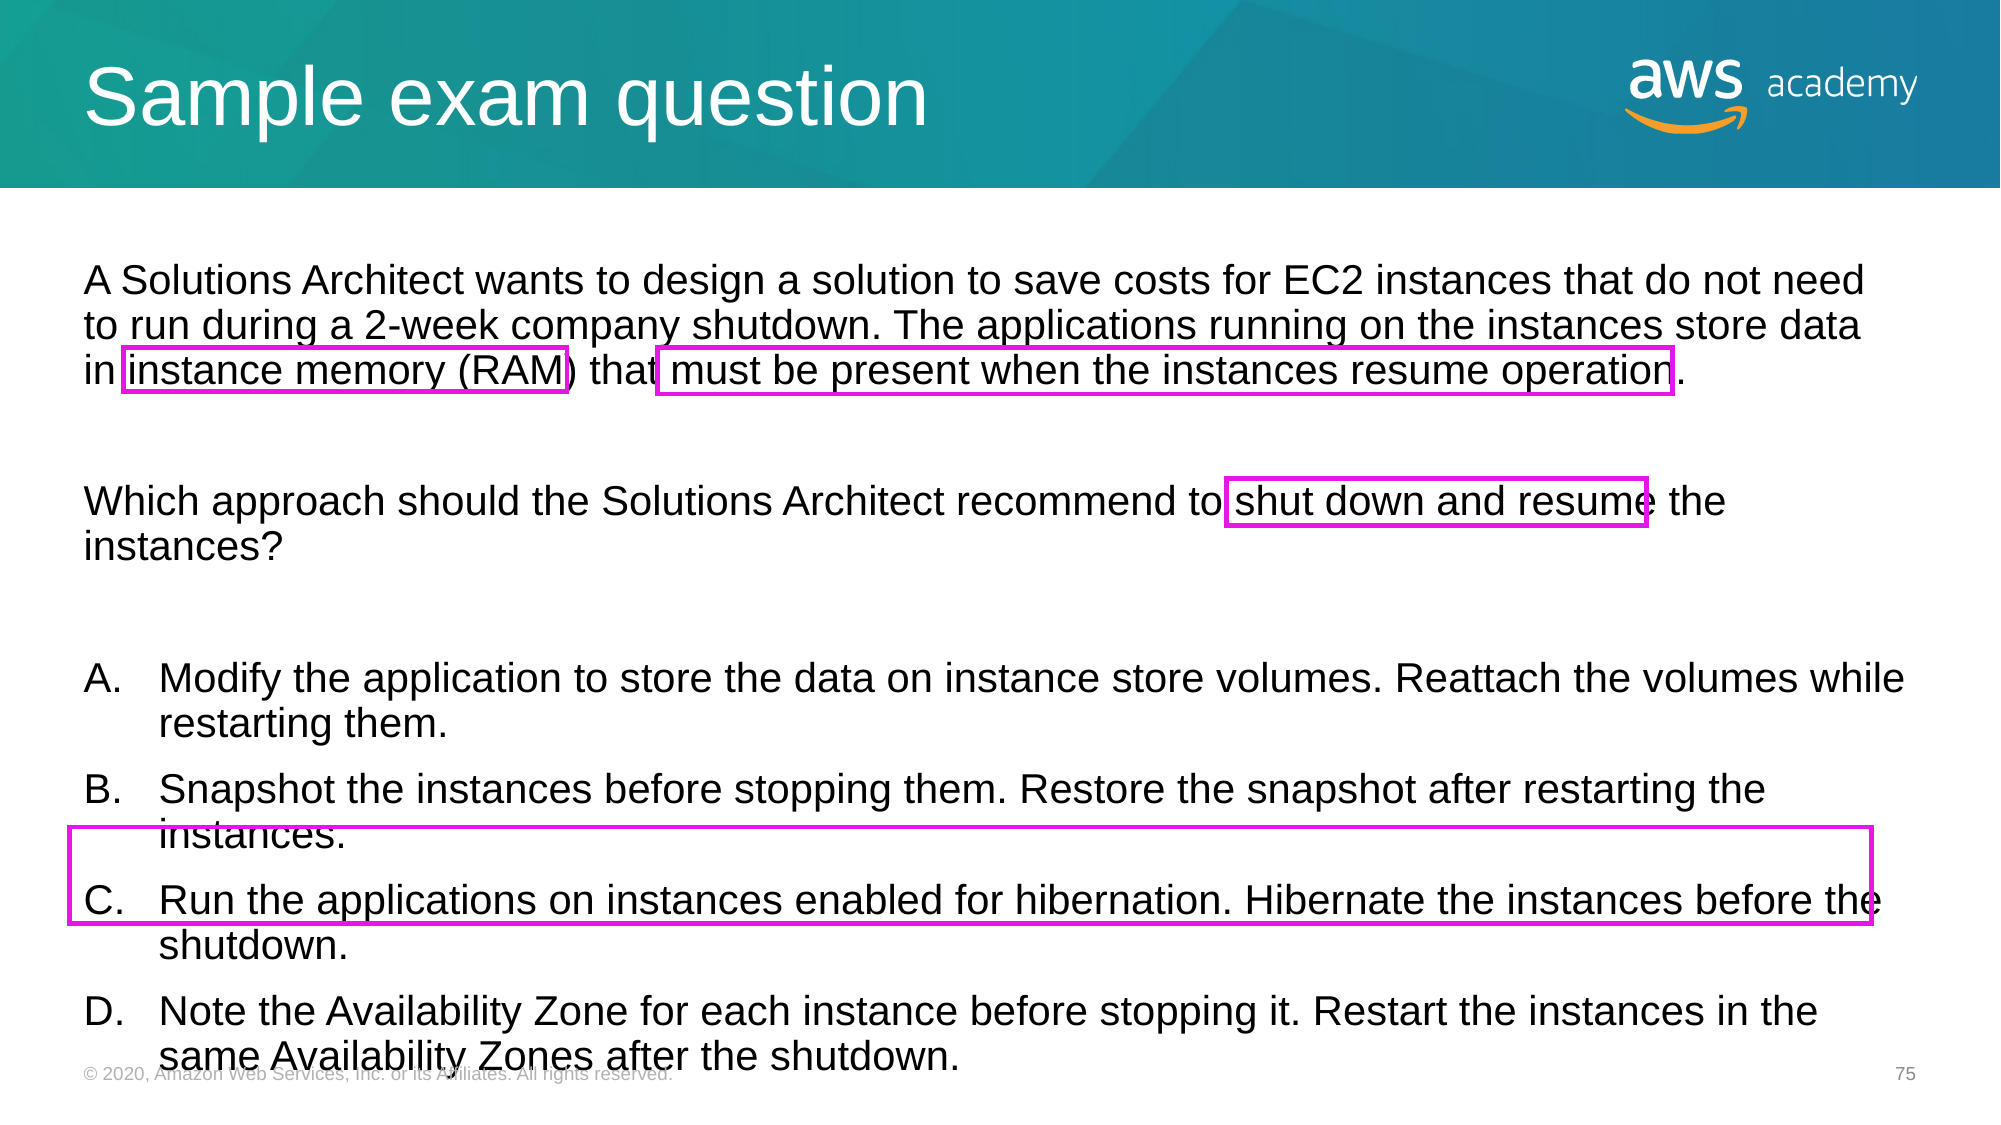

# Sample exam question
A Solutions Architect wants to design a solution to save costs for EC2 instances that do not need
to run during a 2-week company shutdown. The applications running on the instances store data
in instance memory (RAM) that must be present when the instances resume operation.

Which approach should the Solutions Architect recommend to shut down and resume the instances?

Modify the application to store the data on instance store volumes. Reattach the volumes while restarting them.
Snapshot the instances before stopping them. Restore the snapshot after restarting the instances.
Run the applications on instances enabled for hibernation. Hibernate the instances before the shutdown.
Note the Availability Zone for each instance before stopping it. Restart the instances in the same Availability Zones after the shutdown.

© 2020, Amazon Web Services, Inc. or its Affiliates. All rights reserved.
75